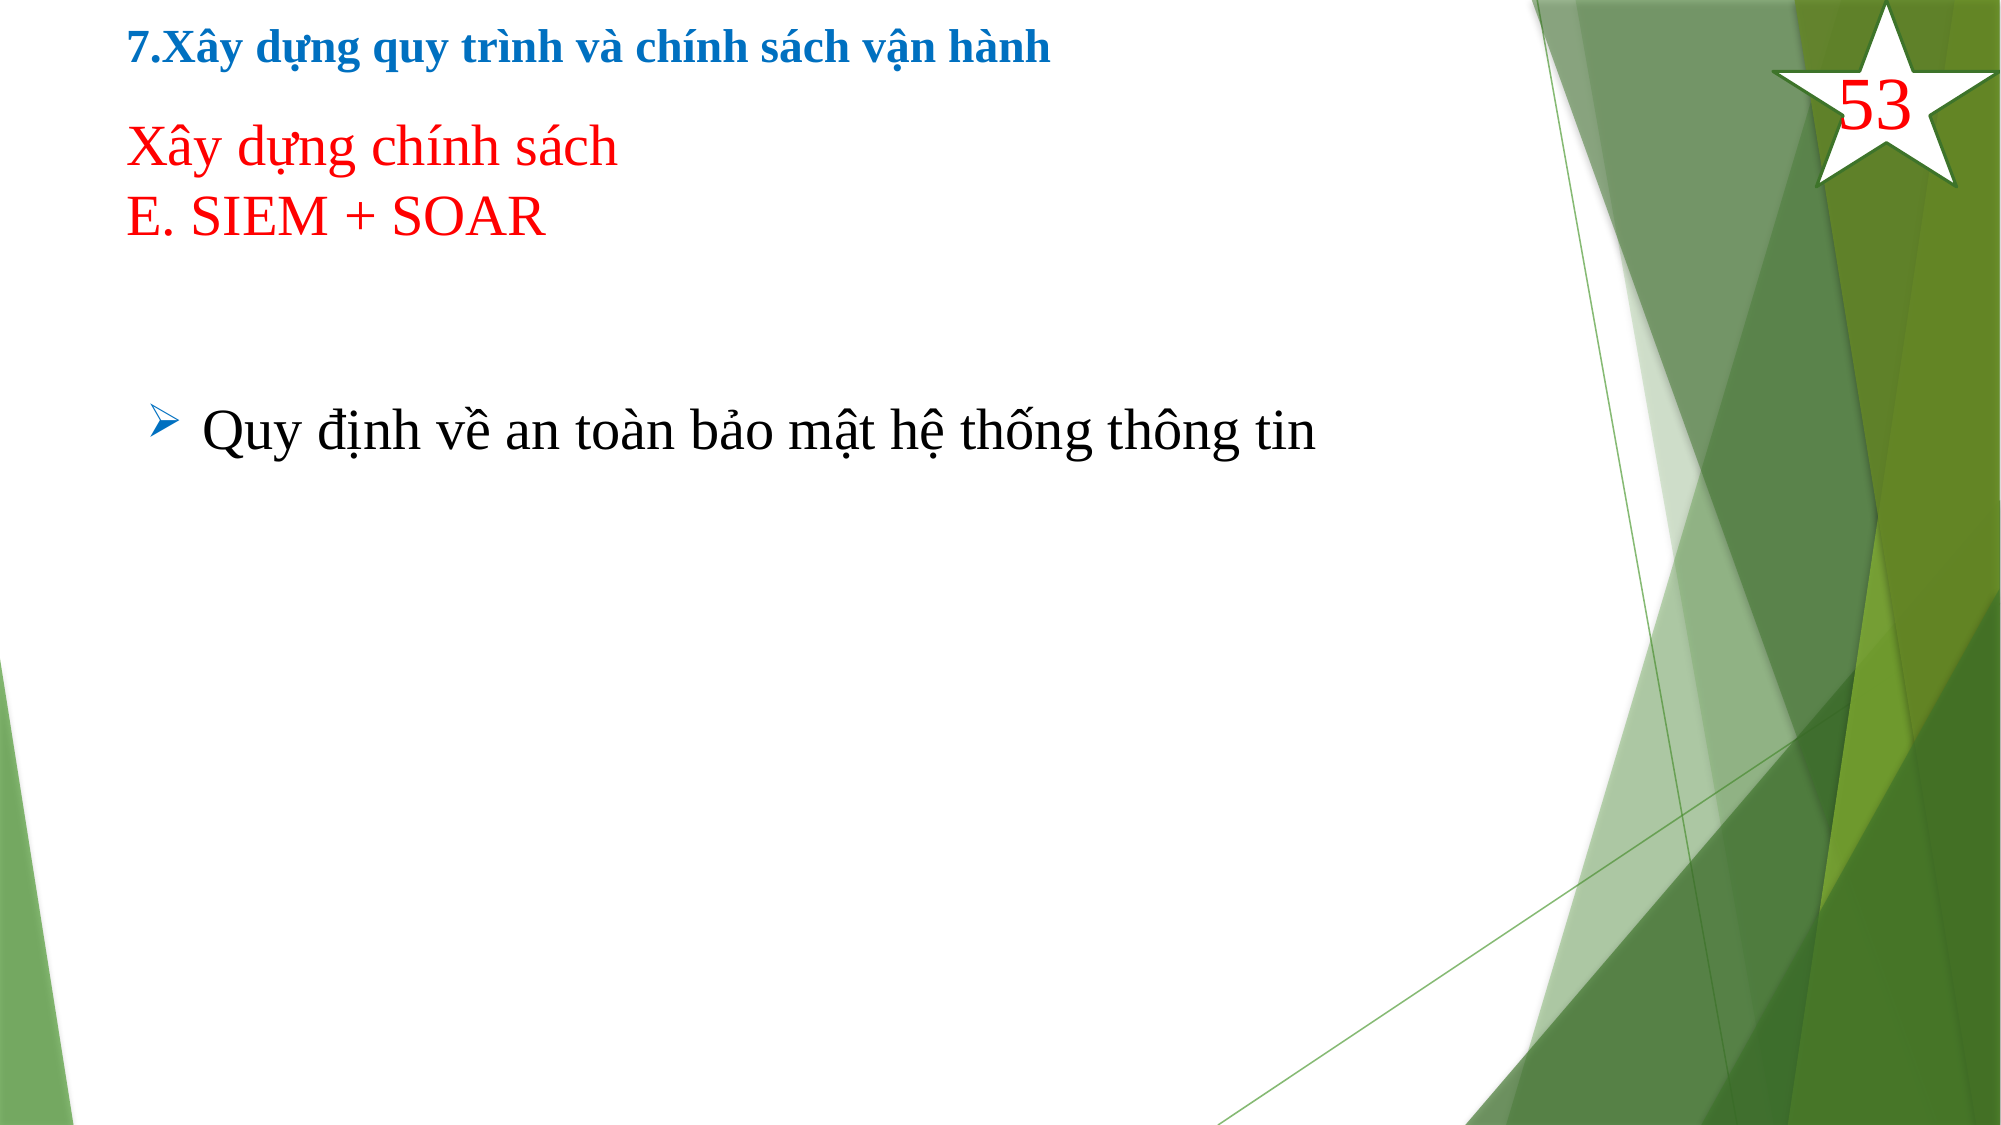

# 7.Xây dựng quy trình và chính sách vận hành
53
Xây dựng chính sách
E. SIEM + SOAR
Quy định về an toàn bảo mật hệ thống thông tin